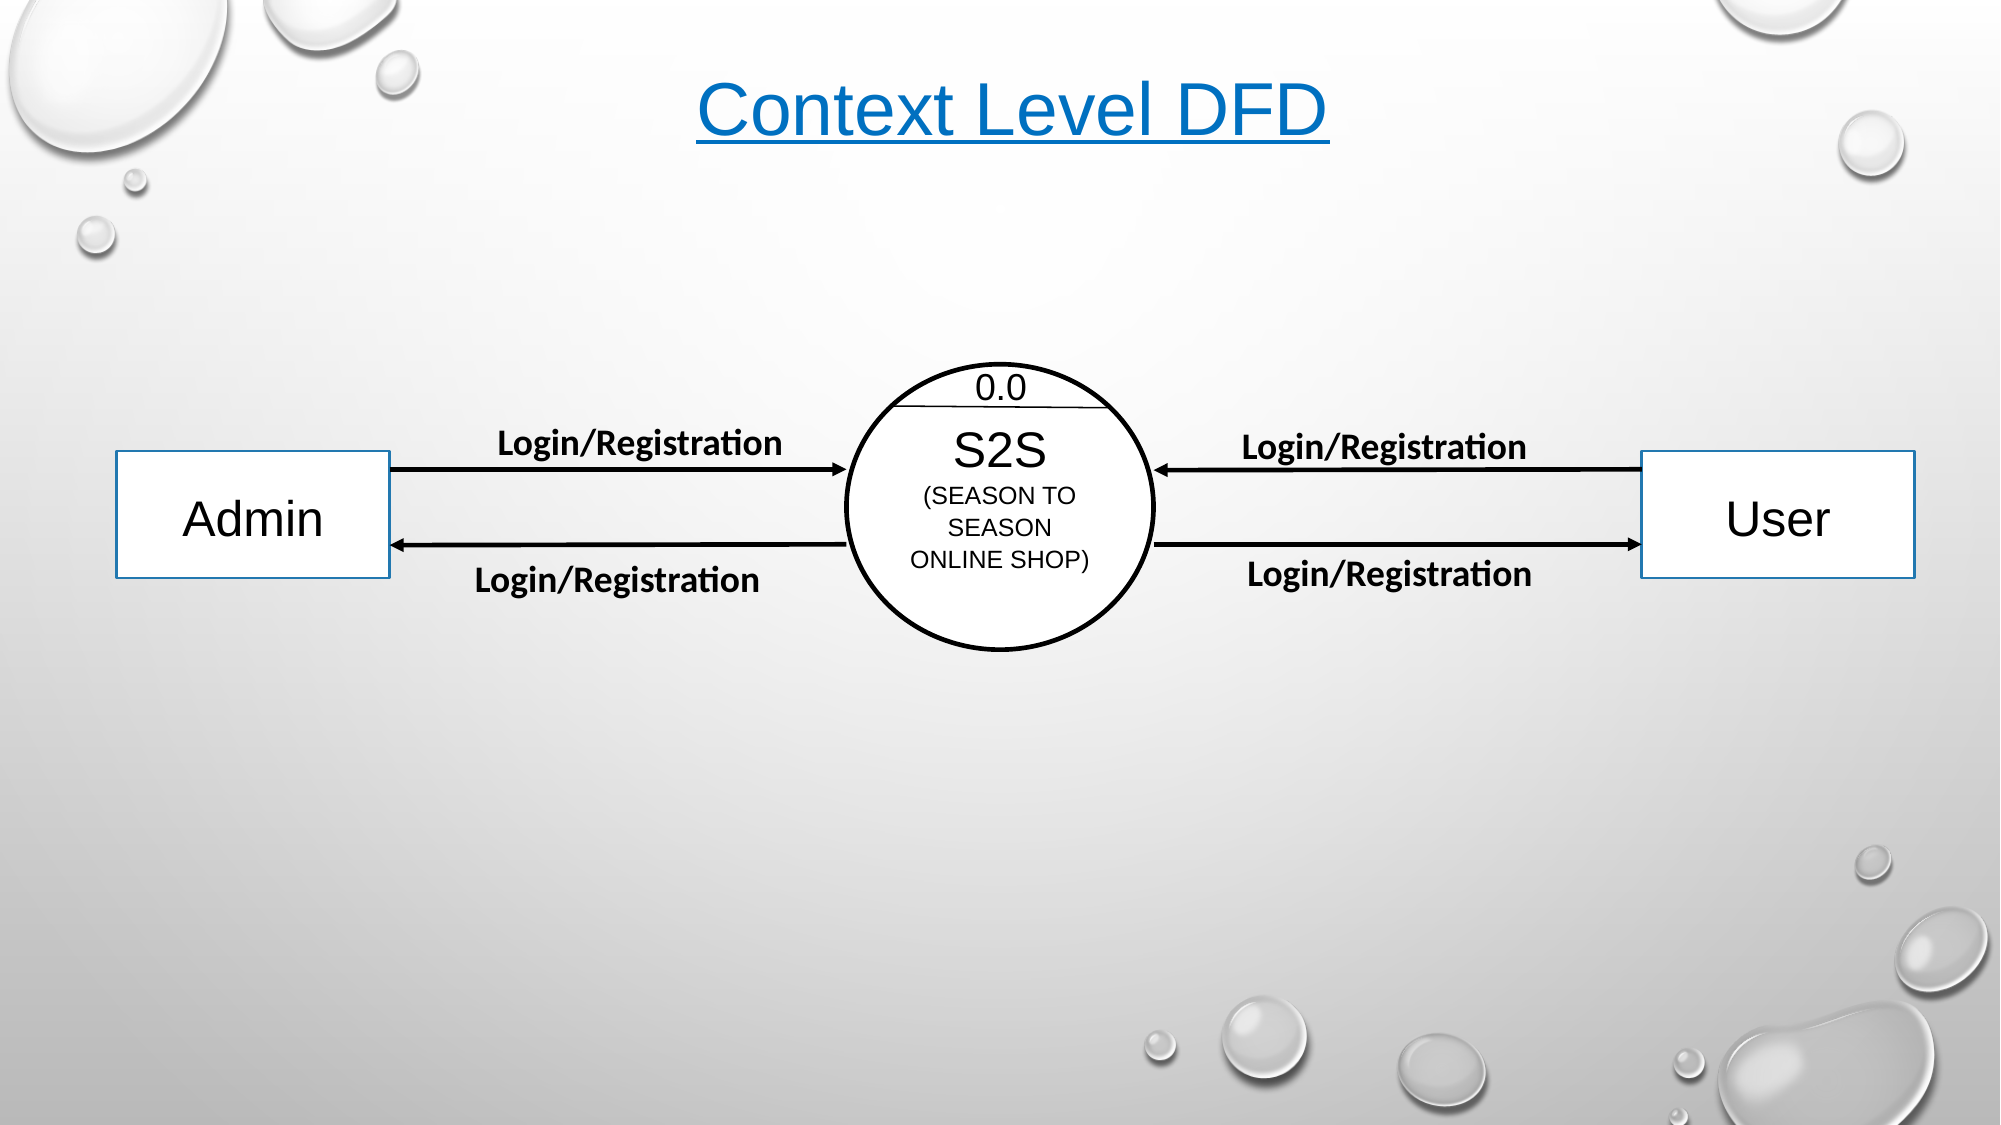

# Context Level DFD
0.0
S2S (SEASON TO SEASON ONLINE SHOP)
Login/Registration
Login/Registration
Admin
User
Login/Registration
Login/Registration